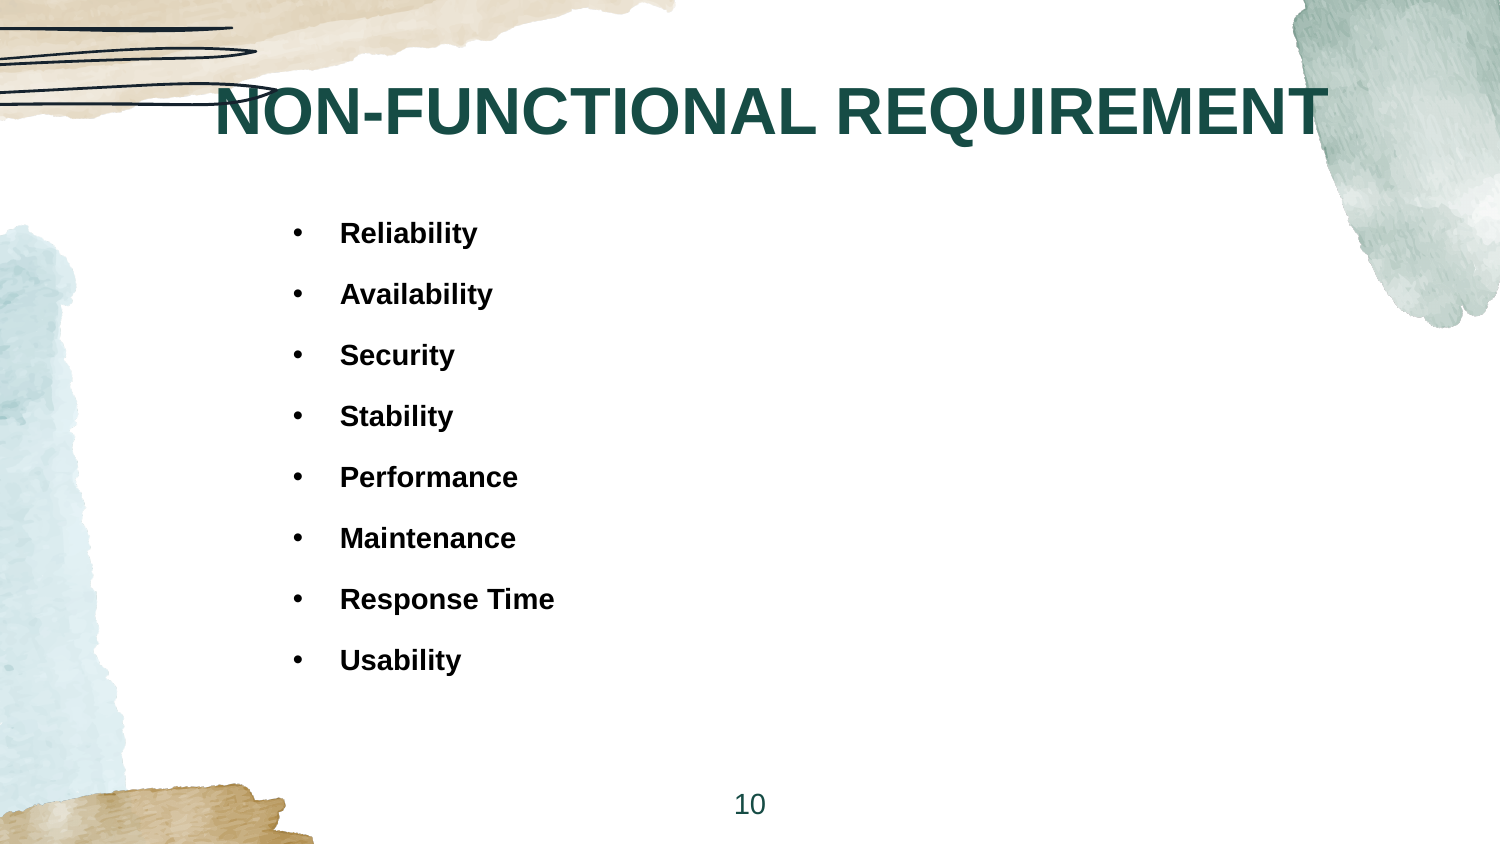

# NON-FUNCTIONAL REQUIREMENT
Reliability
Availability
Security
Stability
Performance
Maintenance
Response Time
Usability
10